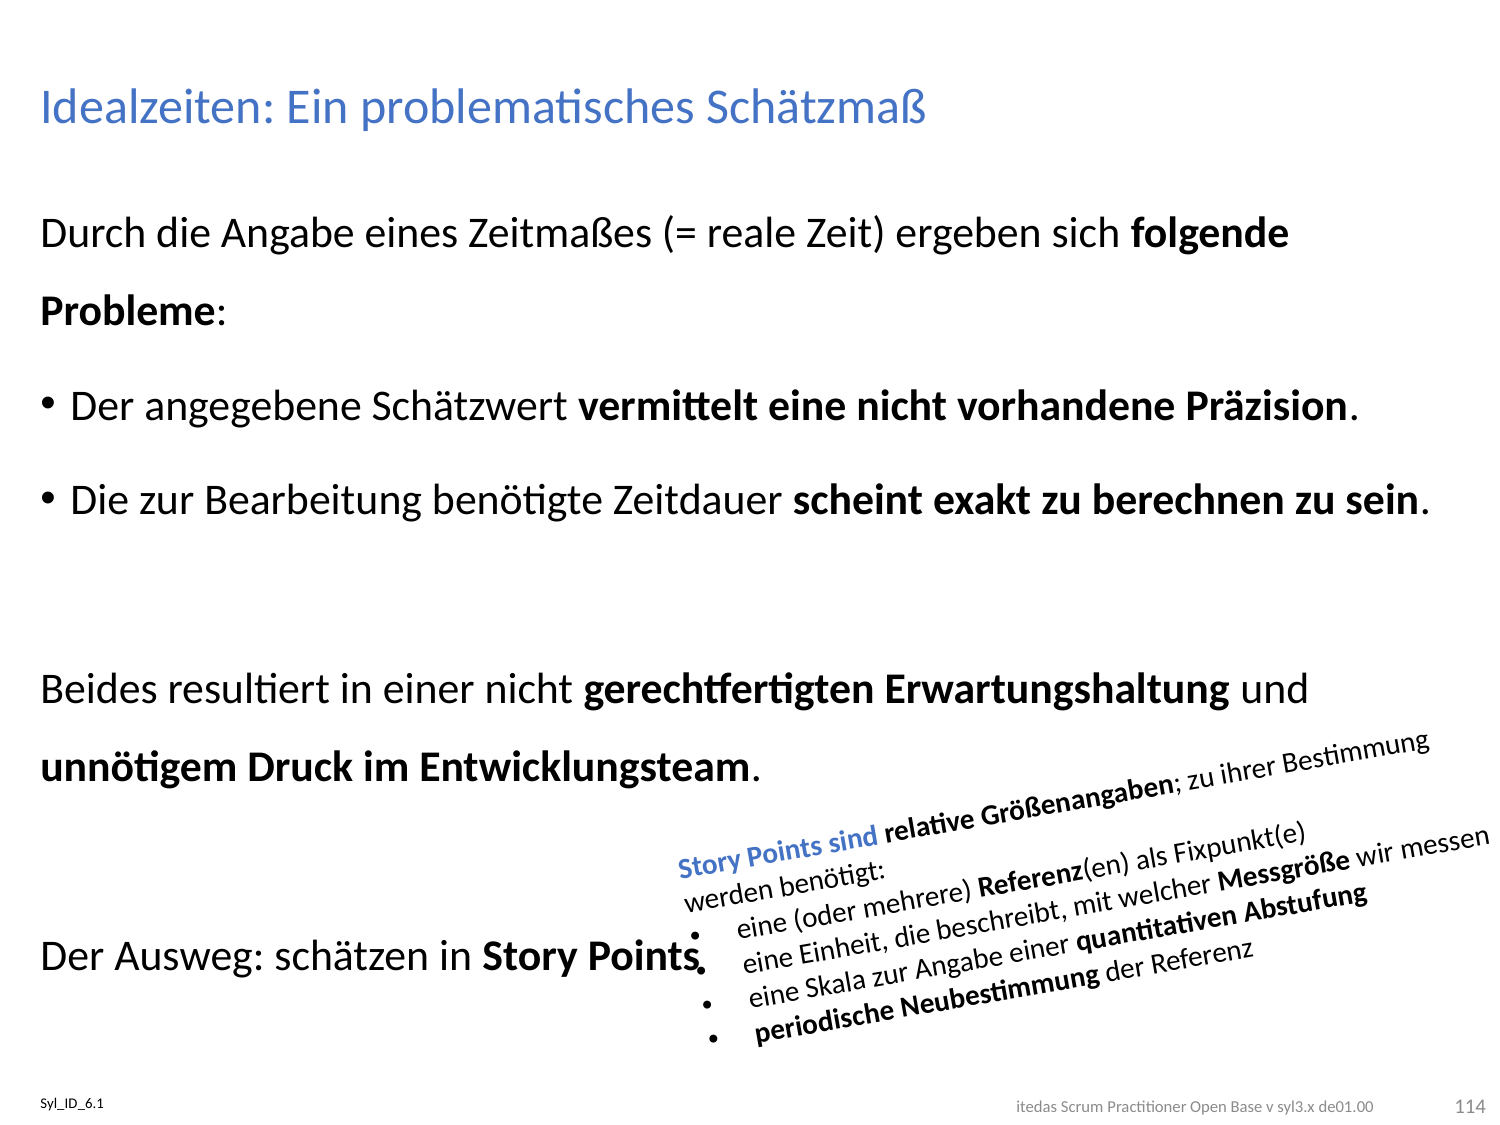

# Idealzeiten: Ein problematisches Schätzmaß
Durch die Angabe eines Zeitmaßes (= reale Zeit) ergeben sich folgende Probleme:
Der angegebene Schätzwert vermittelt eine nicht vorhandene Präzision.
Die zur Bearbeitung benötigte Zeitdauer scheint exakt zu berechnen zu sein.

Beides resultiert in einer nicht gerechtfertigten Erwartungshaltung und unnötigem Druck im Entwicklungsteam.

Der Ausweg: schätzen in Story Points
Story Points sind relative Größenangaben; zu ihrer Bestimmung werden benötigt:
eine (oder mehrere) Referenz(en) als Fixpunkt(e)
eine Einheit, die beschreibt, mit welcher Messgröße wir messen
eine Skala zur Angabe einer quantitativen Abstufung
periodische Neubestimmung der Referenz
114
Syl_ID_6.1

itedas Scrum Practitioner Open Base v syl3.x de01.00